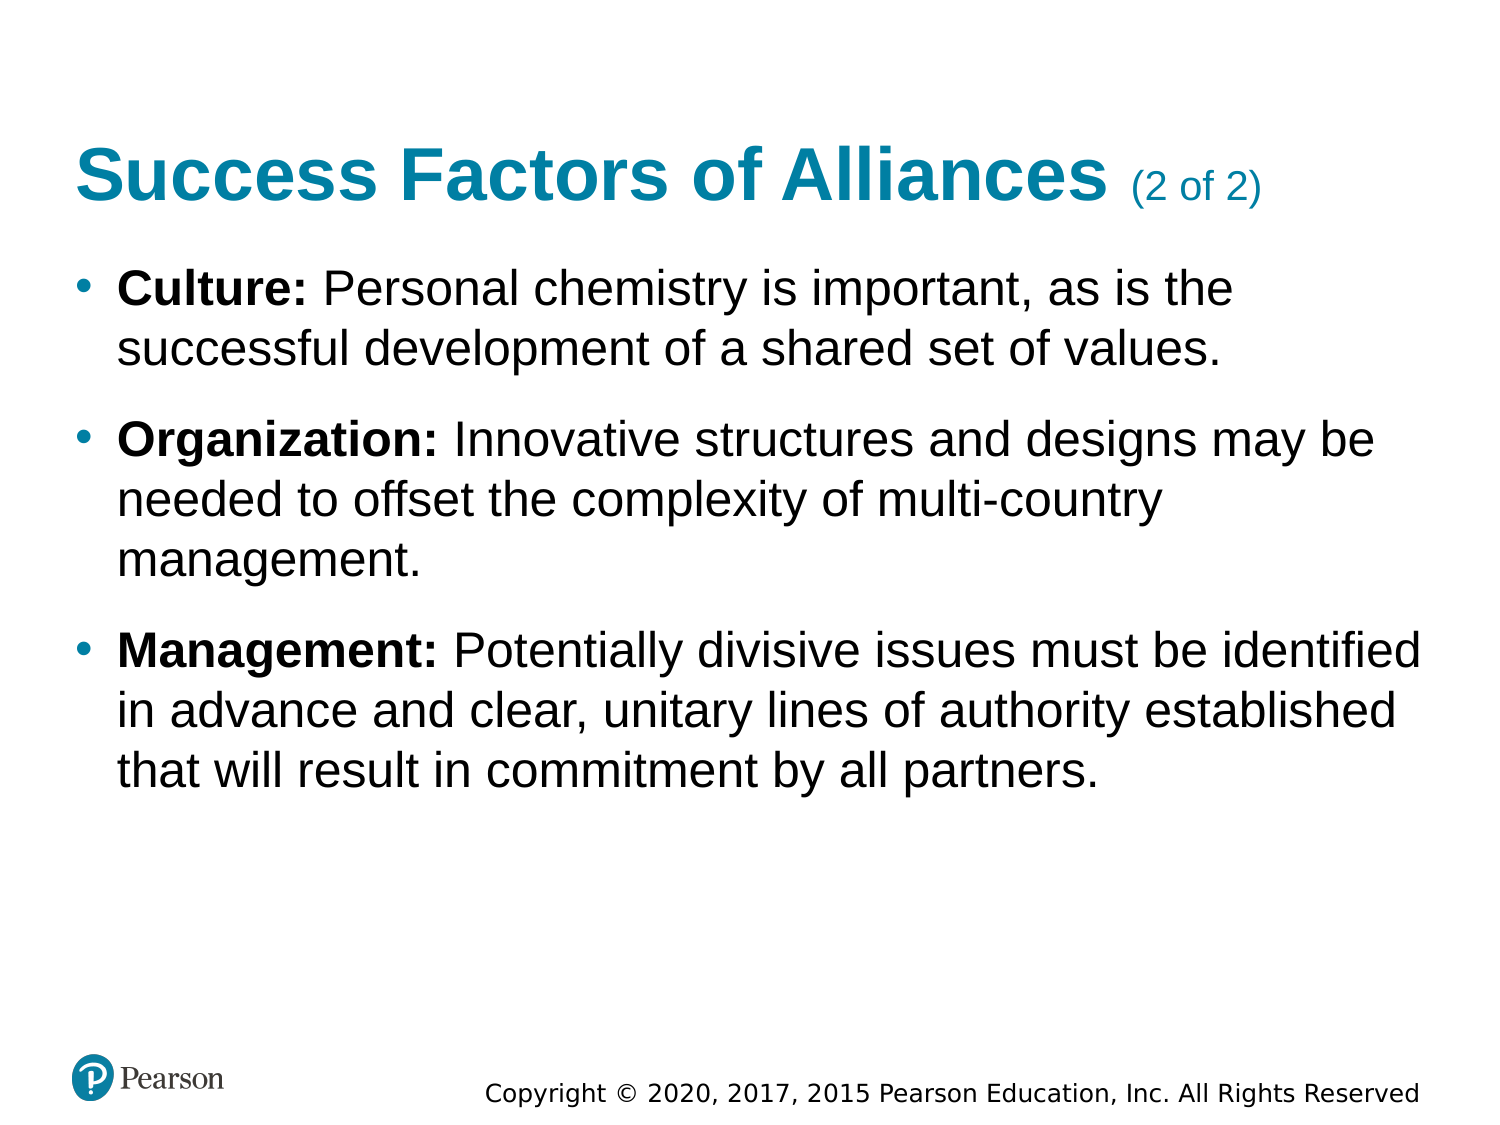

# Success Factors of Alliances (2 of 2)
Culture: Personal chemistry is important, as is the successful development of a shared set of values.
Organization: Innovative structures and designs may be needed to offset the complexity of multi-country management.
Management: Potentially divisive issues must be identified in advance and clear, unitary lines of authority established that will result in commitment by all partners.